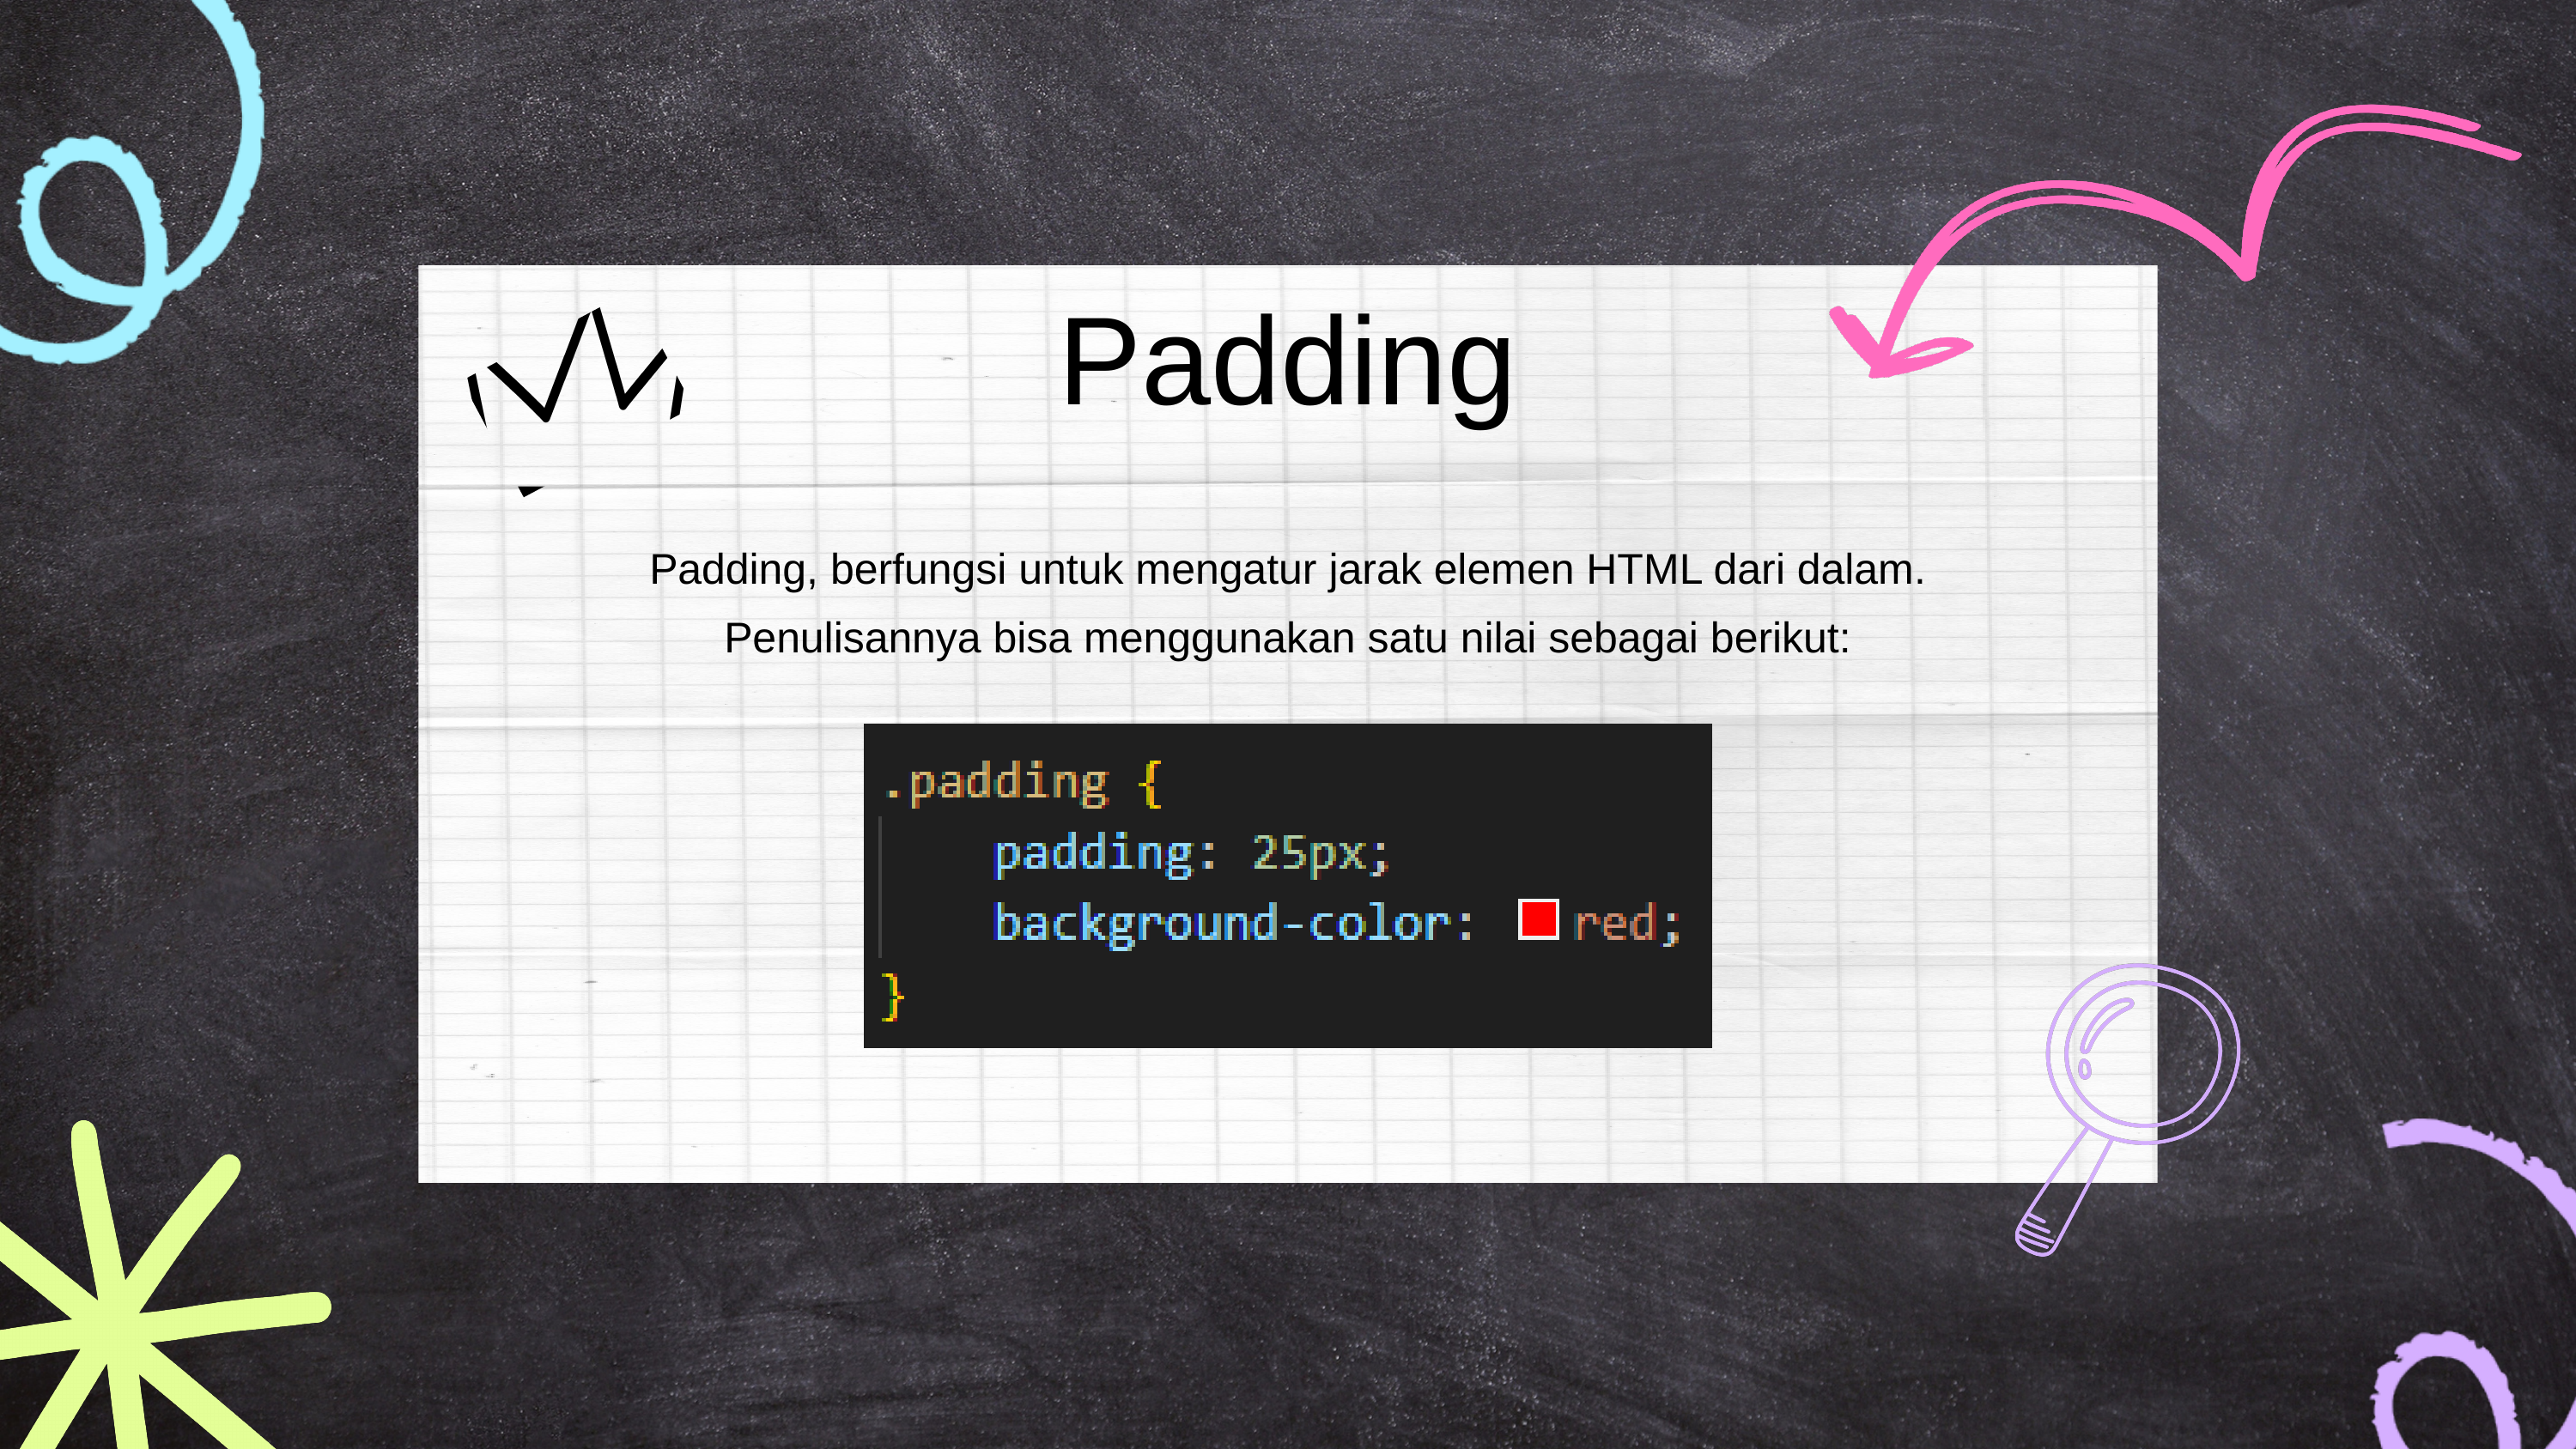

Padding

Padding, berfungsi untuk mengatur jarak elemen HTML dari dalam. Penulisannya bisa menggunakan satu nilai sebagai berikut: